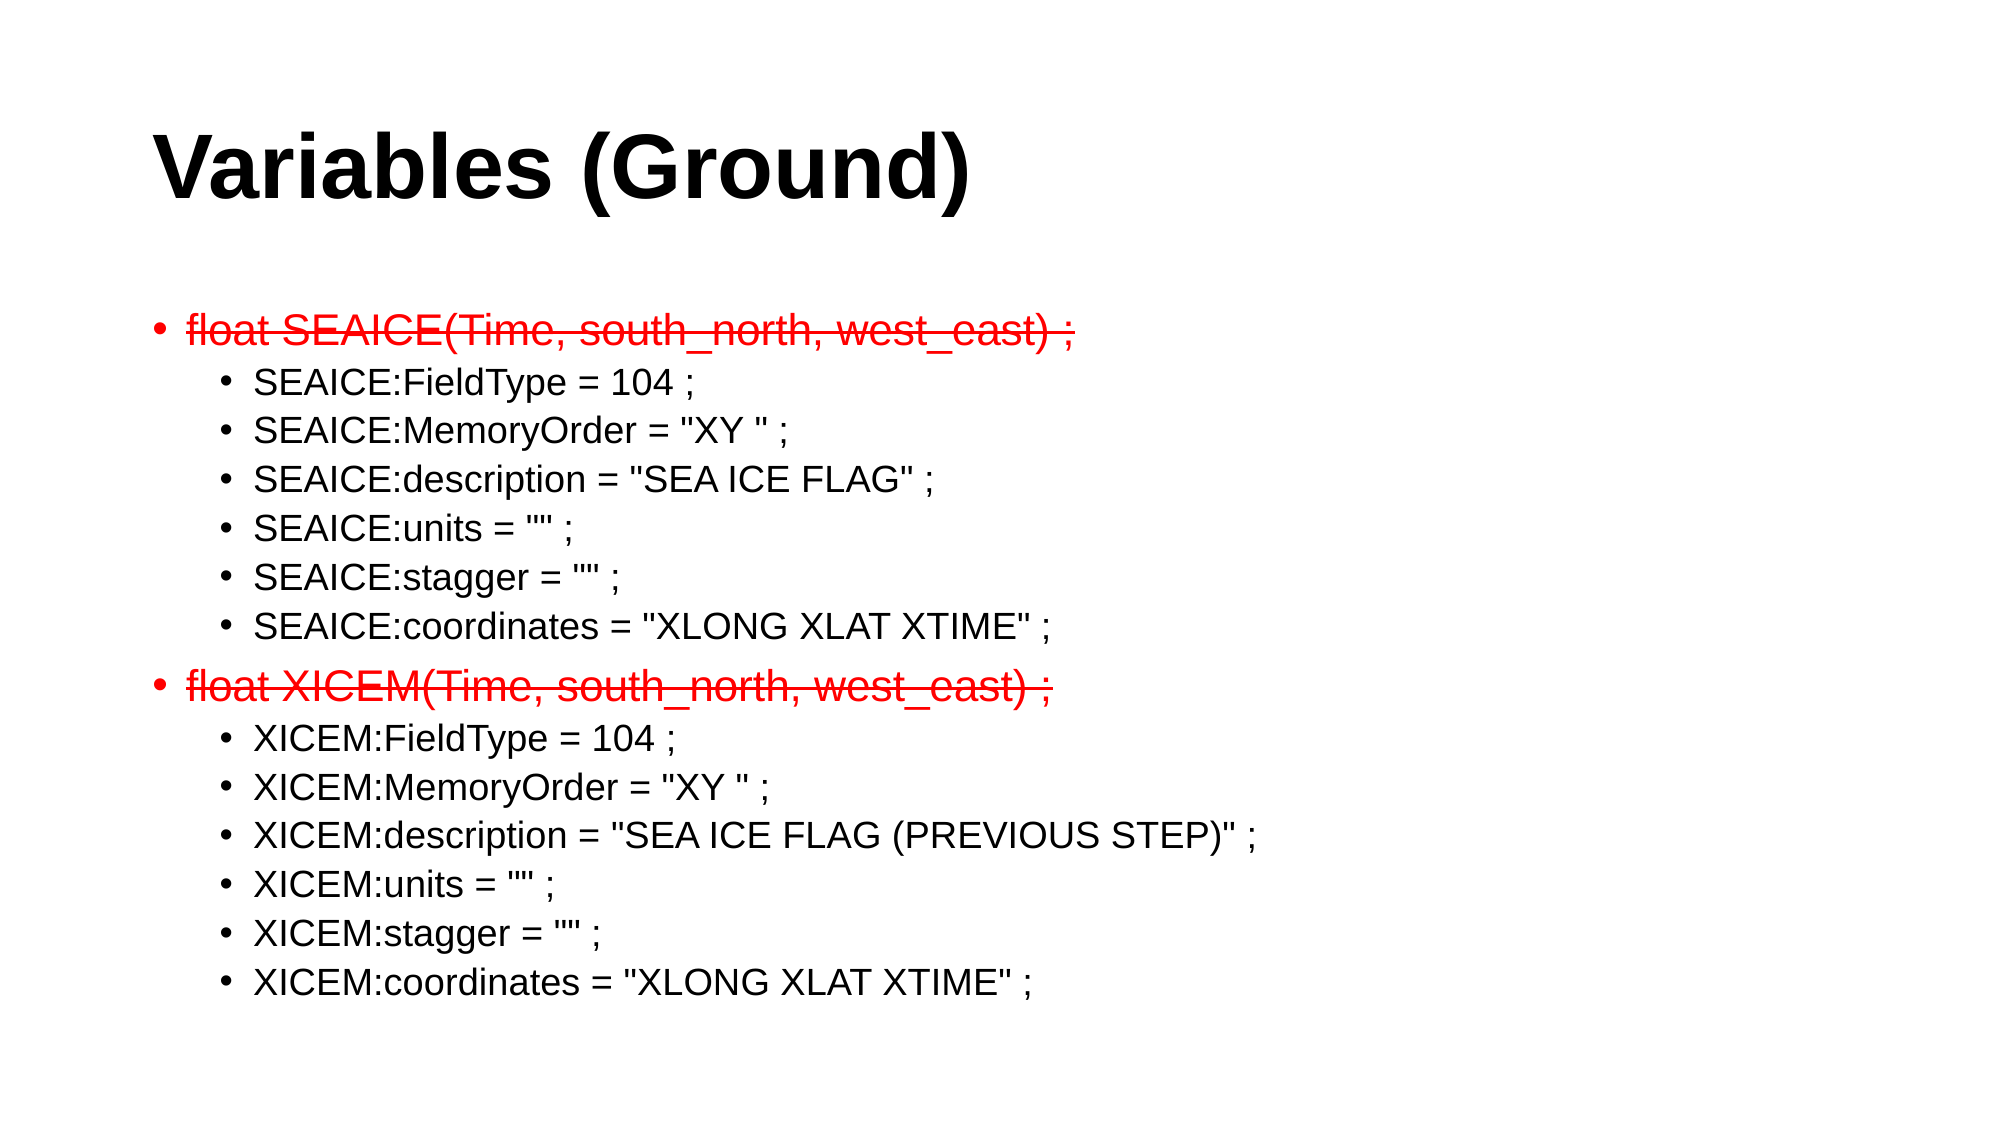

# Variables (Ground)
float SEAICE(Time, south_north, west_east) ;
SEAICE:FieldType = 104 ;
SEAICE:MemoryOrder = "XY " ;
SEAICE:description = "SEA ICE FLAG" ;
SEAICE:units = "" ;
SEAICE:stagger = "" ;
SEAICE:coordinates = "XLONG XLAT XTIME" ;
float XICEM(Time, south_north, west_east) ;
XICEM:FieldType = 104 ;
XICEM:MemoryOrder = "XY " ;
XICEM:description = "SEA ICE FLAG (PREVIOUS STEP)" ;
XICEM:units = "" ;
XICEM:stagger = "" ;
XICEM:coordinates = "XLONG XLAT XTIME" ;